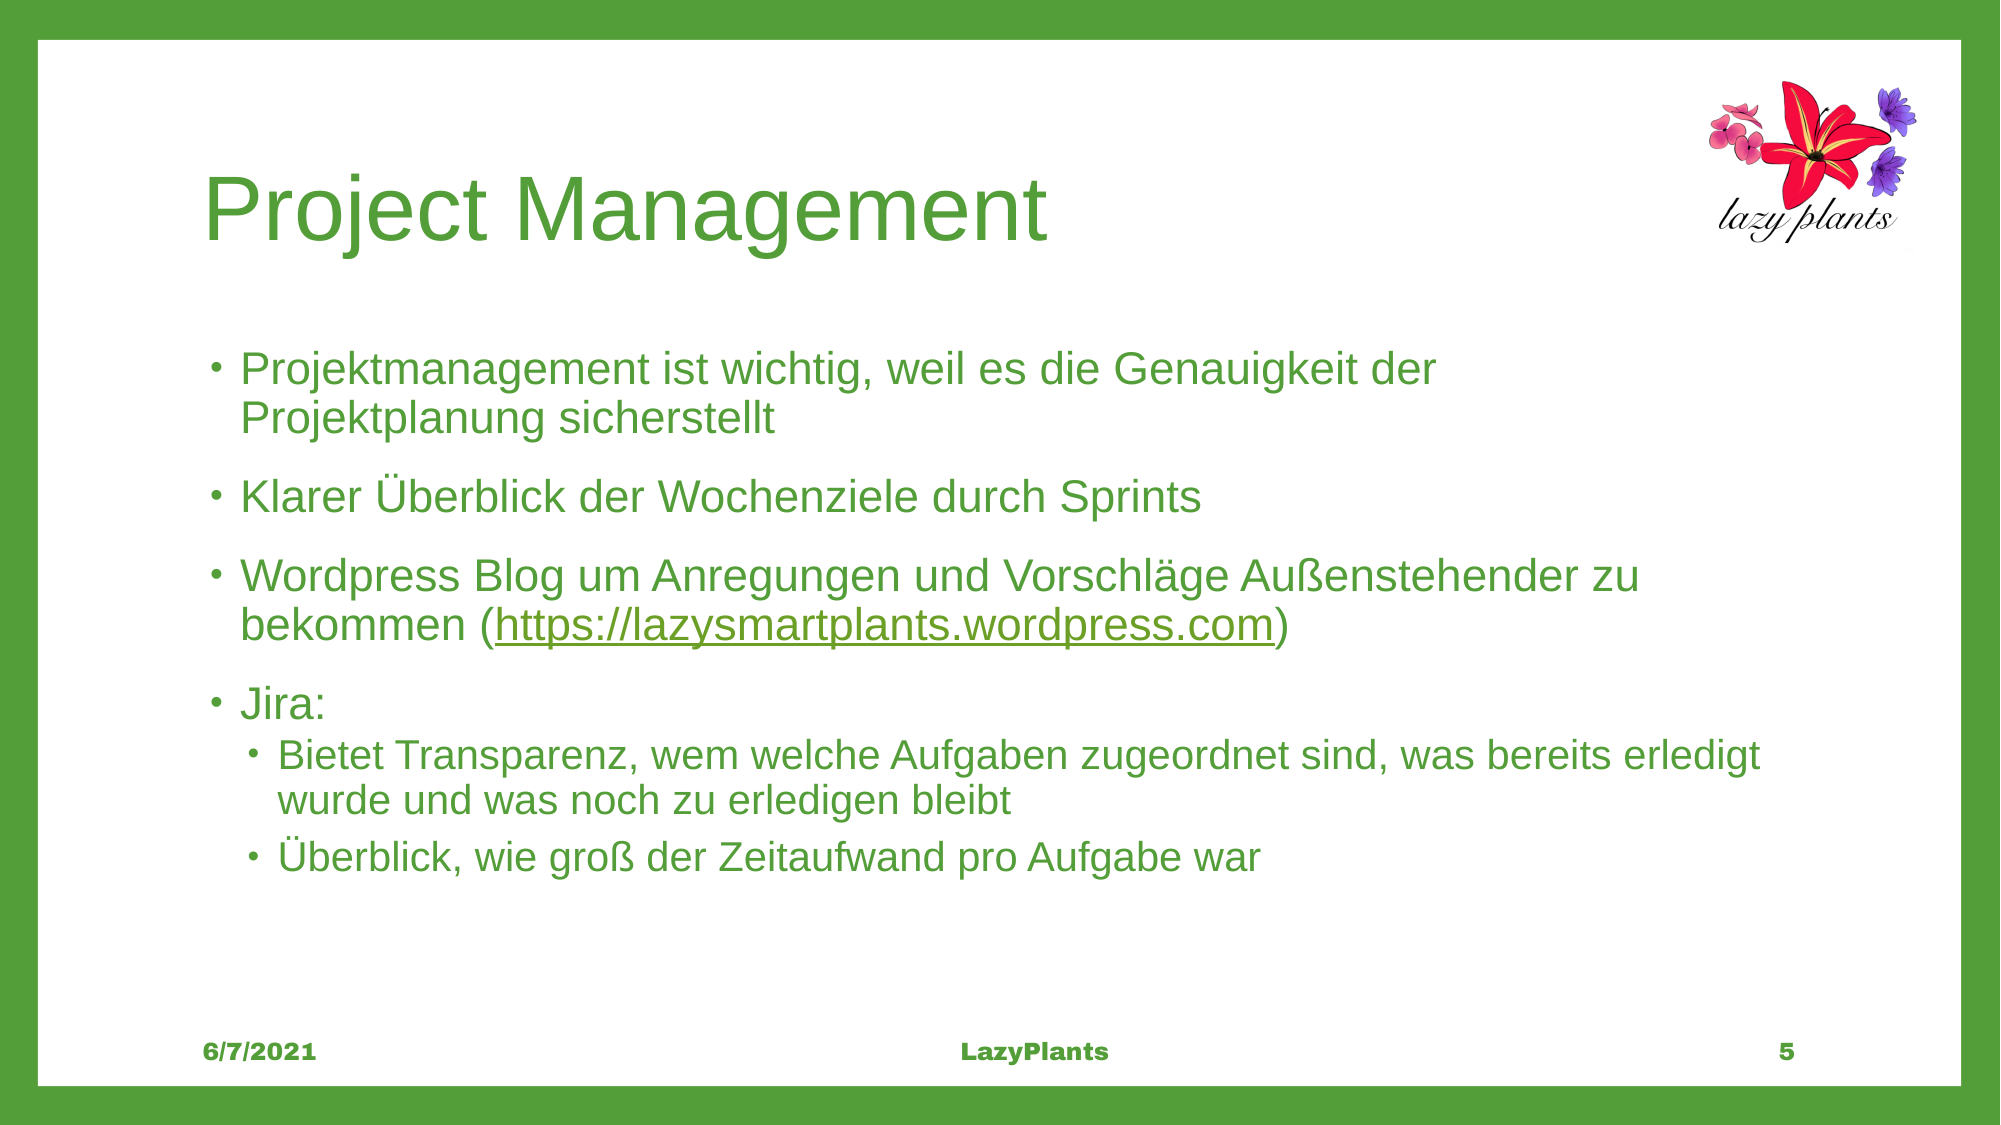

# Project Management
Projektmanagement ist wichtig, weil es die Genauigkeit der Projektplanung sicherstellt
Klarer Überblick der Wochenziele durch Sprints
Wordpress Blog um Anregungen und Vorschläge Außenstehender zu bekommen (https://lazysmartplants.wordpress.com)
Jira:
Bietet Transparenz, wem welche Aufgaben zugeordnet sind, was bereits erledigt wurde und was noch zu erledigen bleibt
Überblick, wie groß der Zeitaufwand pro Aufgabe war

6/7/2021
LazyPlants
5